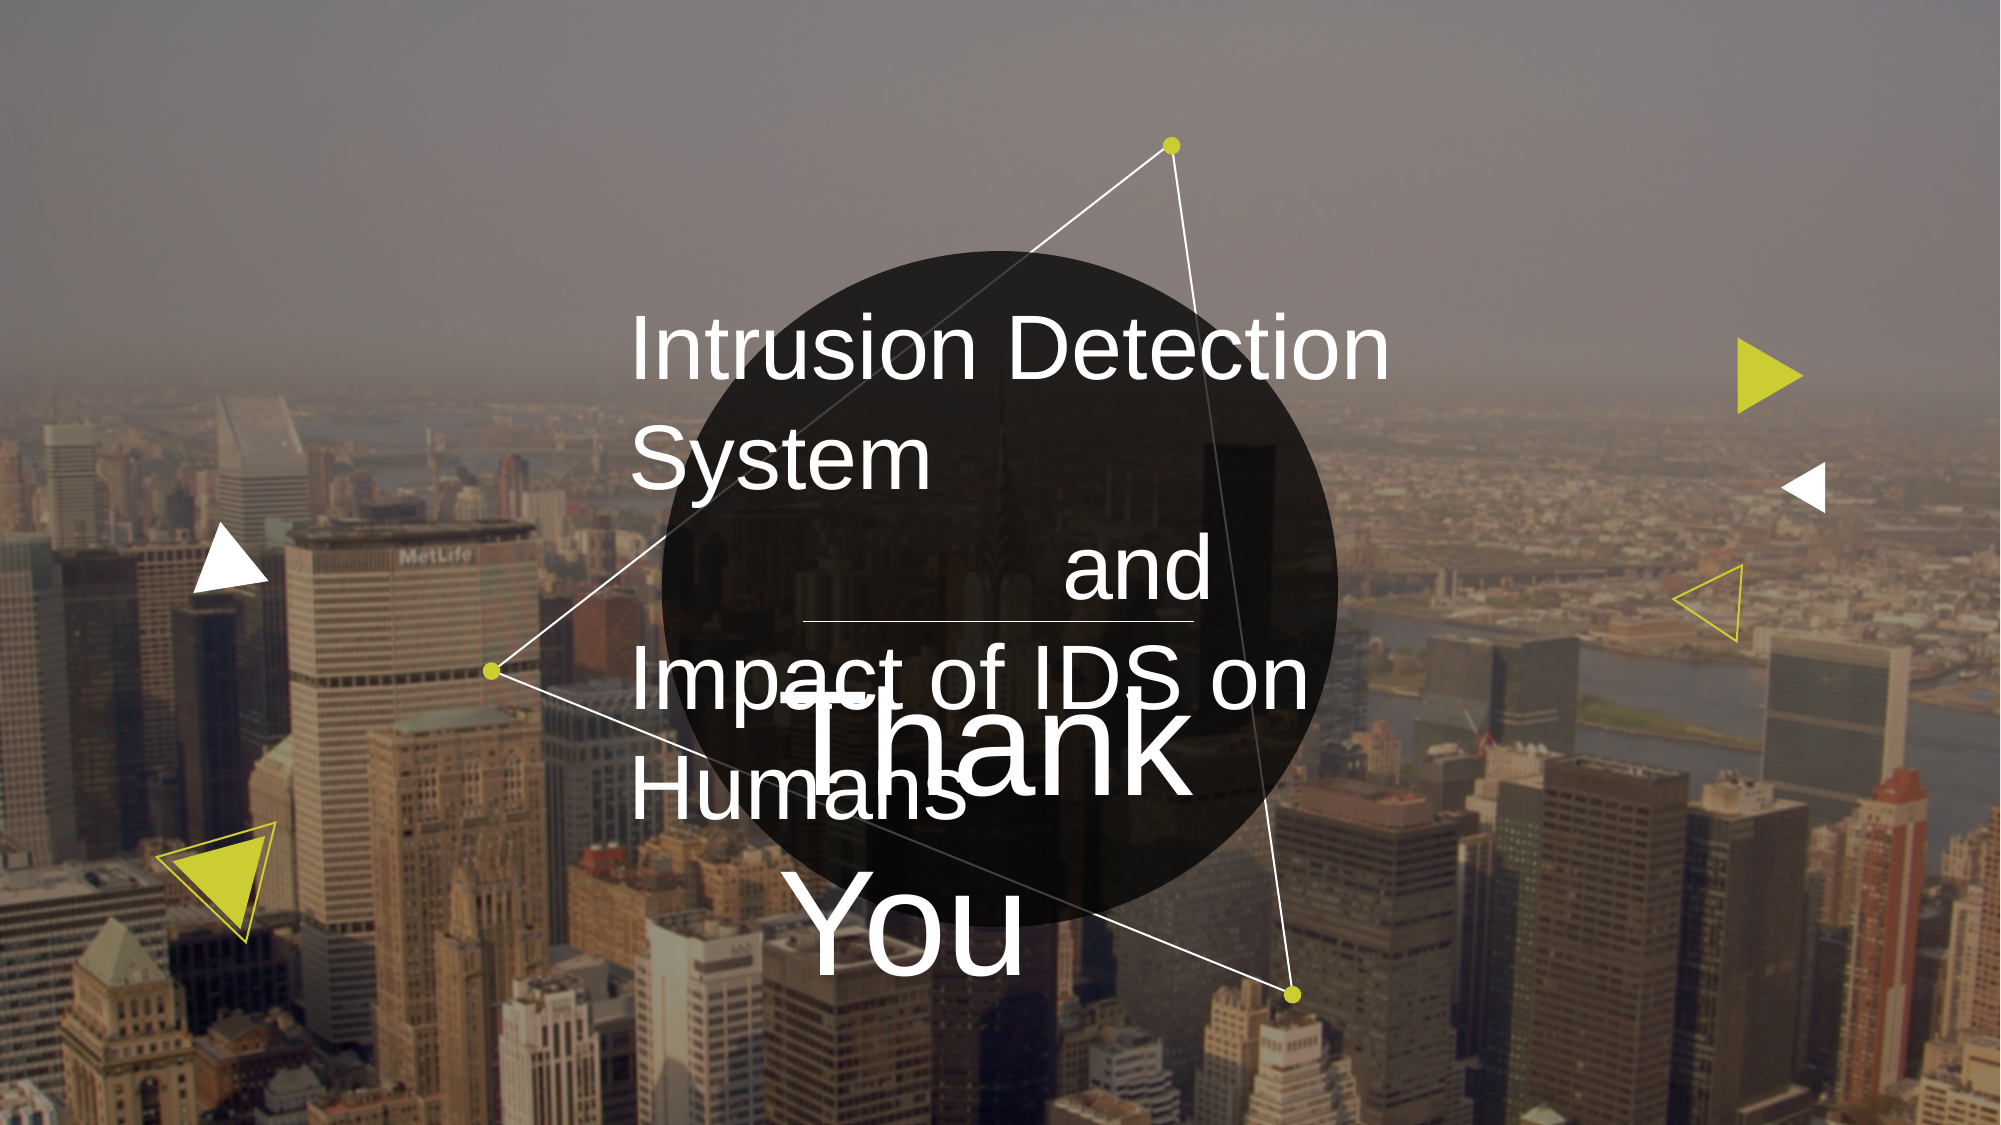

Thank You
Intrusion Detection System
                 and
Impact of IDS on Humans